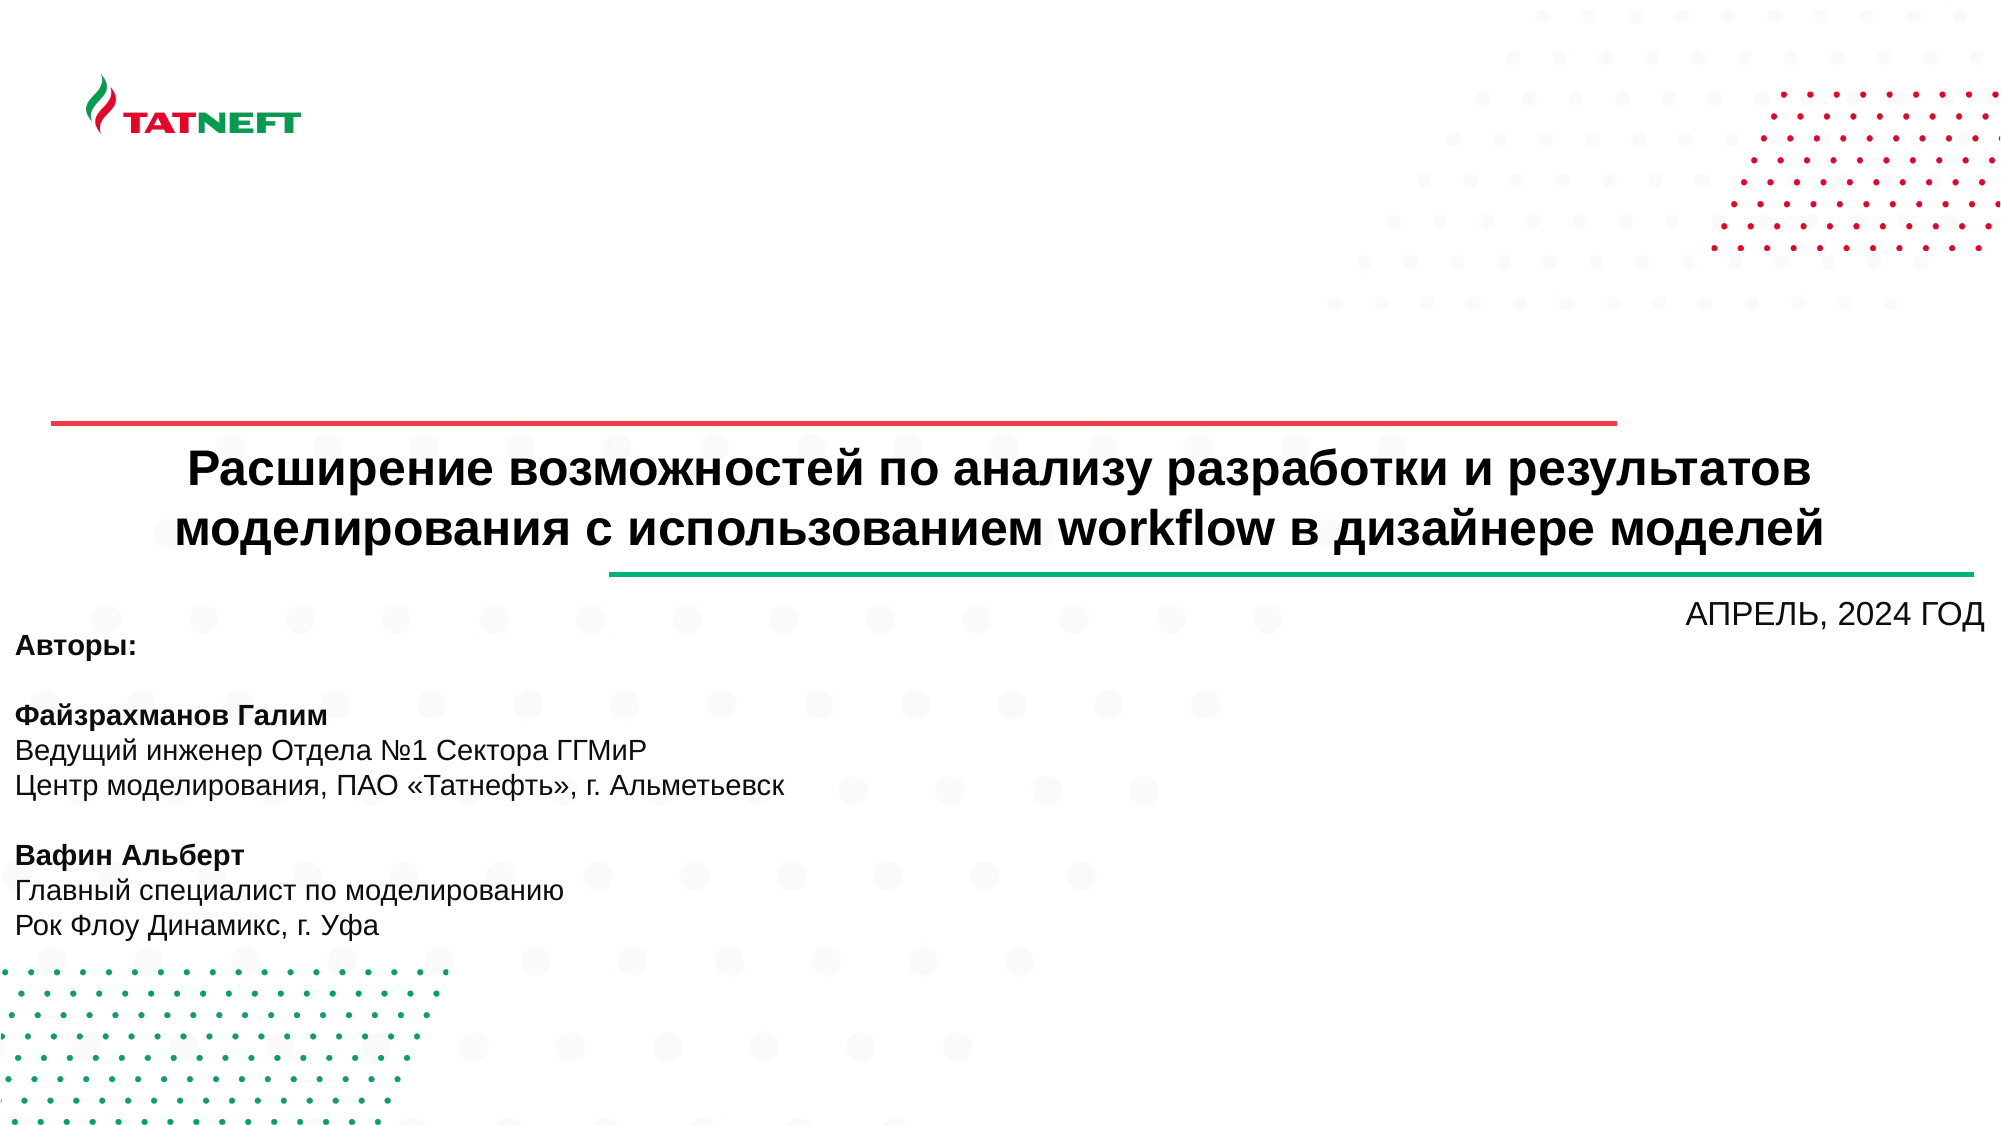

Расширение возможностей по анализу разработки и результатов моделирования с использованием workflow в дизайнере моделей
Апрель, 2024 год
Авторы:

Файзрахманов Галим
Ведущий инженер Отдела №1 Сектора ГГМиР
Центр моделирования, ПАО «Татнефть», г. Альметьевск

Вафин Альберт
Главный специалист по моделированию
Рок Флоу Динамикс, г. Уфа